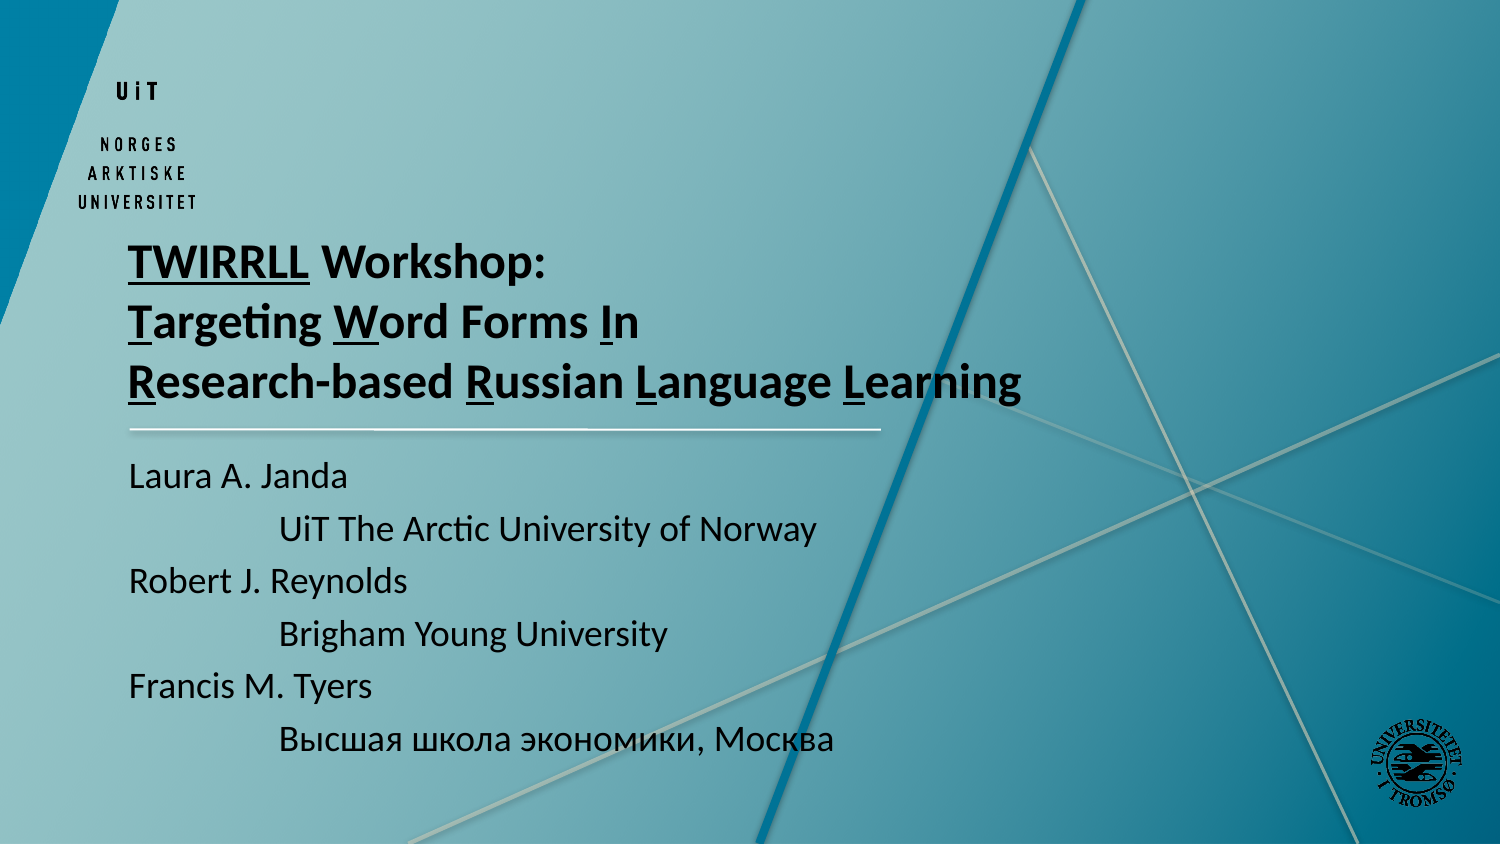

# TWIRRLL Workshop: Targeting Word Forms In Research-based Russian Language Learning
Laura A. Janda
	UiT The Arctic University of Norway
Robert J. Reynolds
	Brigham Young University
Francis M. Tyers
	Высшая школа экономики, Москва